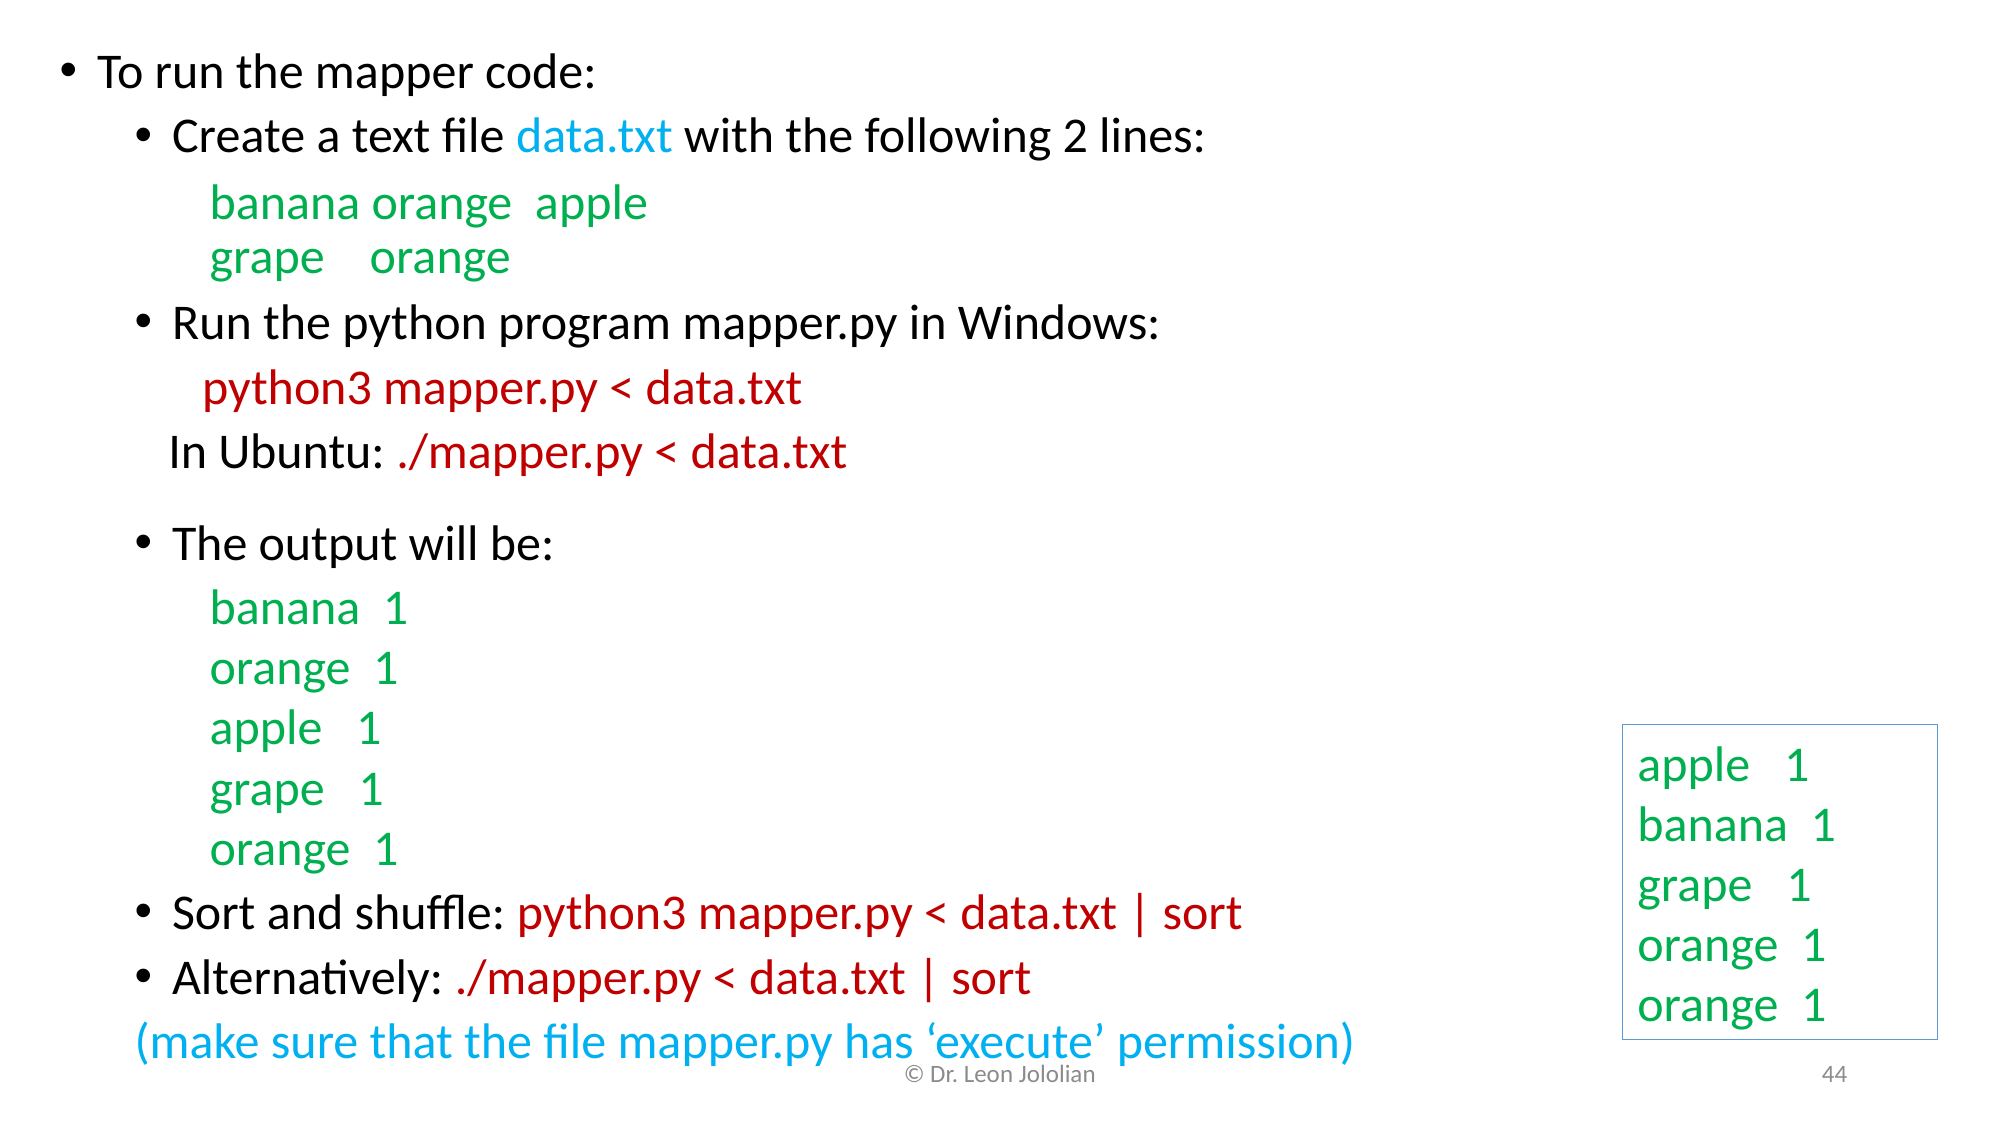

To run the mapper code:
Create a text file data.txt with the following 2 lines:
	banana orange  apple
	grape    orange
Run the python program mapper.py in Windows:
      python3 mapper.py < data.txt
   In Ubuntu: ./mapper.py < data.txt
The output will be:
banana  1
orange  1
apple   1
grape   1
orange  1
Sort and shuffle: python3 mapper.py < data.txt | sort
Alternatively: ./mapper.py < data.txt | sort
(make sure that the file mapper.py has ‘execute’ permission)
apple   1
banana  1
grape   1
orange  1
orange  1
© Dr. Leon Jololian
44